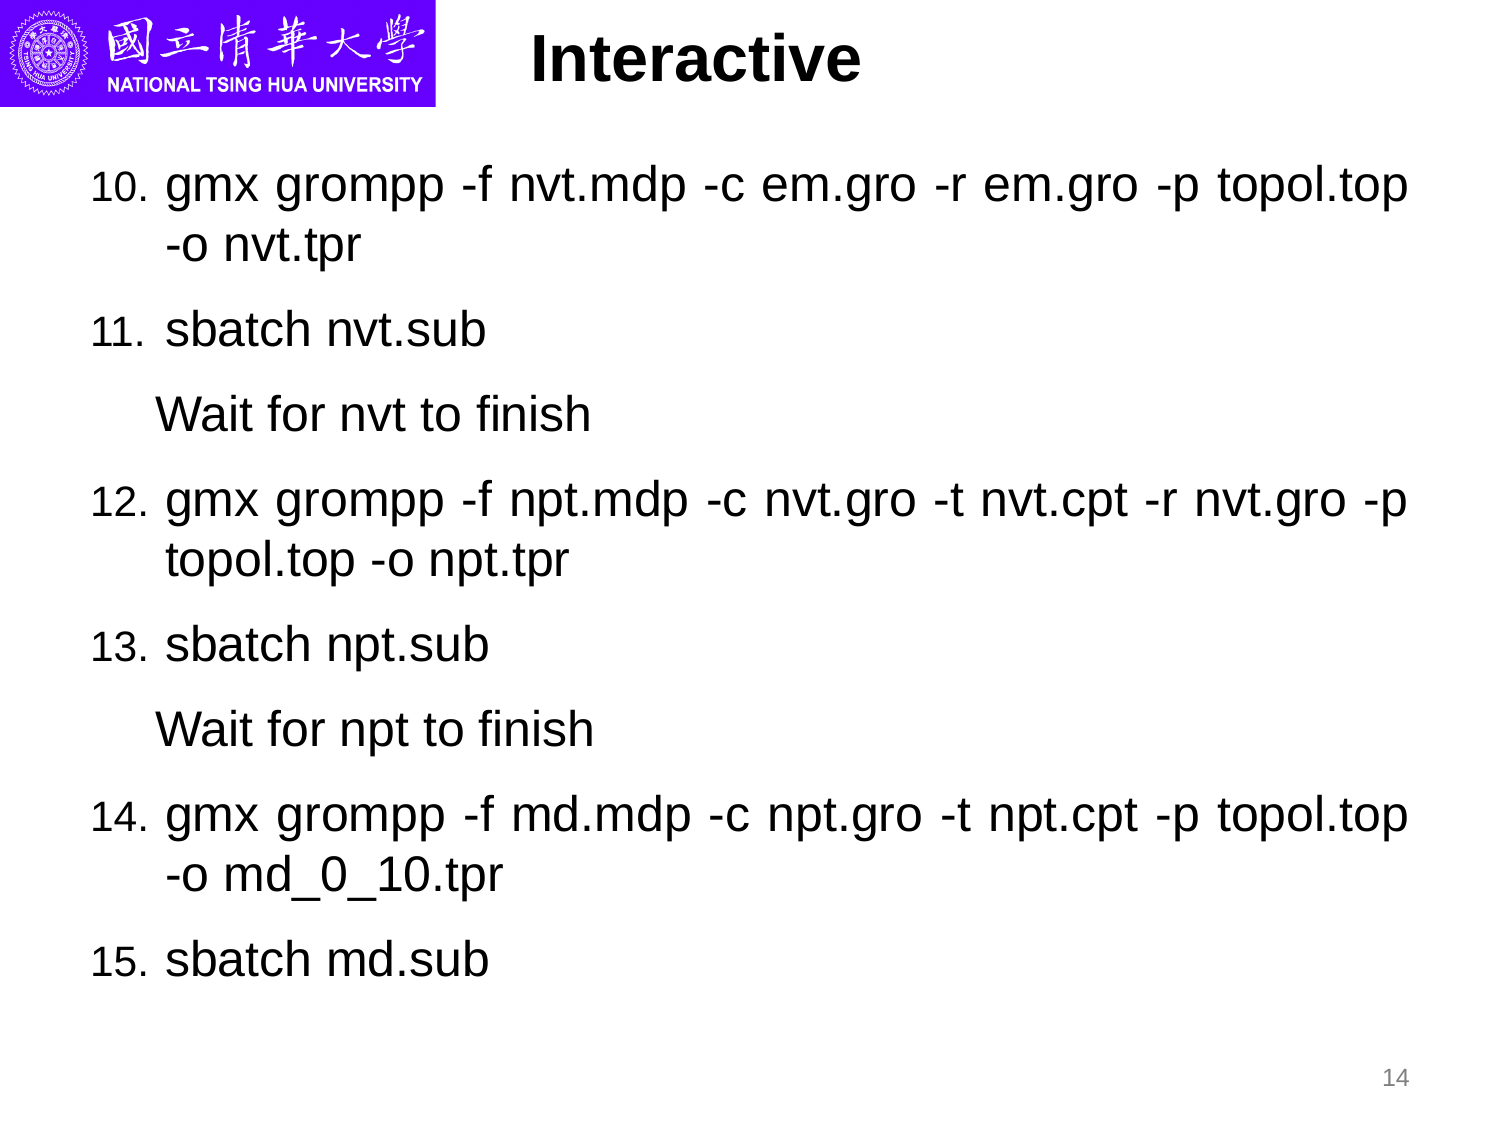

# Interactive
gmx grompp -f nvt.mdp -c em.gro -r em.gro -p topol.top -o nvt.tpr
sbatch nvt.sub
Wait for nvt to finish
gmx grompp -f npt.mdp -c nvt.gro -t nvt.cpt -r nvt.gro -p topol.top -o npt.tpr
sbatch npt.sub
Wait for npt to finish
gmx grompp -f md.mdp -c npt.gro -t npt.cpt -p topol.top -o md_0_10.tpr
sbatch md.sub

14